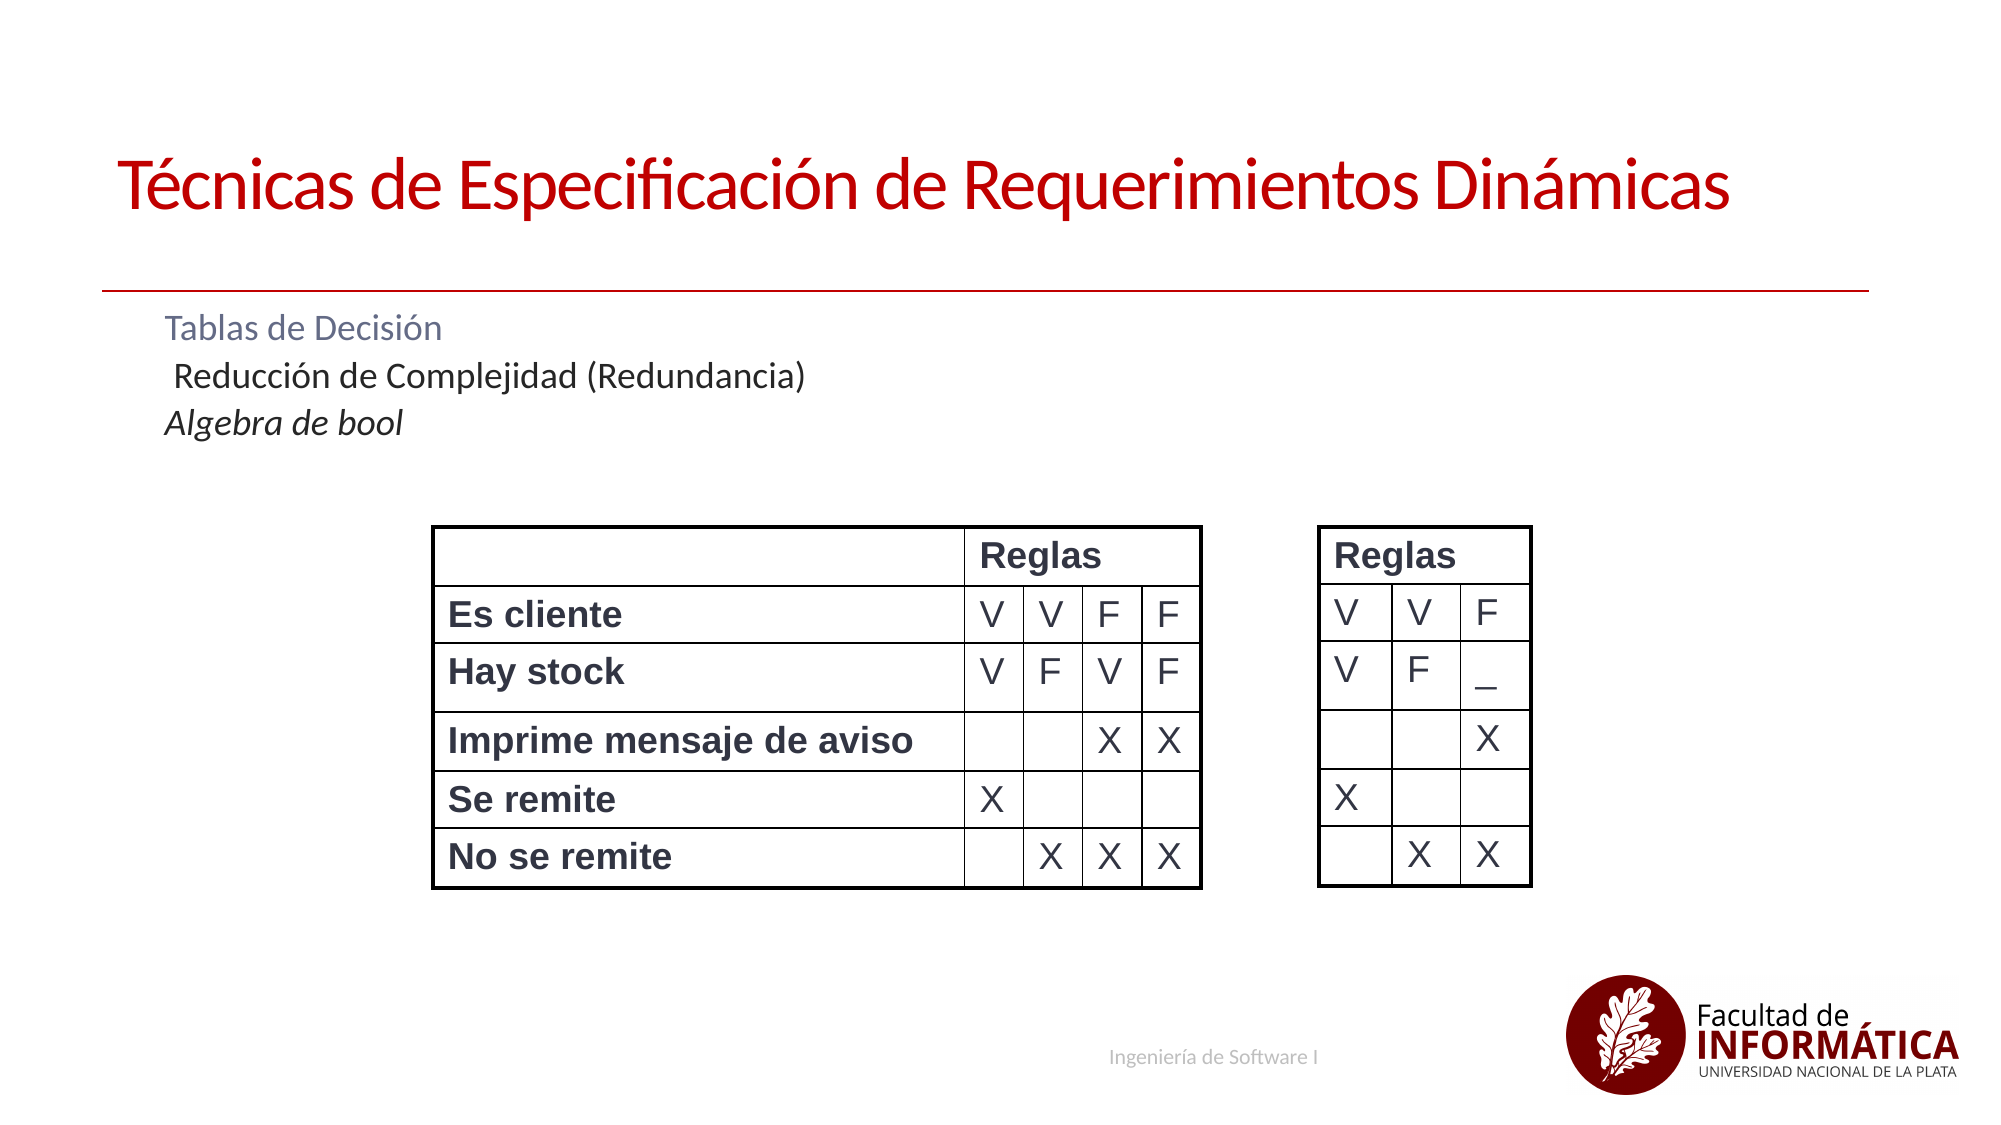

# Técnicas de Especificación de Requerimientos Dinámicas
Tablas de Decisión
 Reducción de Complejidad (Redundancia)
Algebra de bool

71
|  | Reglas |  |  |  |
| --- | --- | --- | --- | --- |
| Es cliente | V | V | F | F |
| Hay stock | V | F | V | F |
| Imprime mensaje de aviso |  |  | X | X |
| Se remite | X |  |  |  |
| No se remite |  | X | X | X |
| Reglas |  |  |
| --- | --- | --- |
| V | V | F |
| V | F | \_ |
|  |  | X |
| X |  |  |
|  | X | X |
Ingeniería de Software I